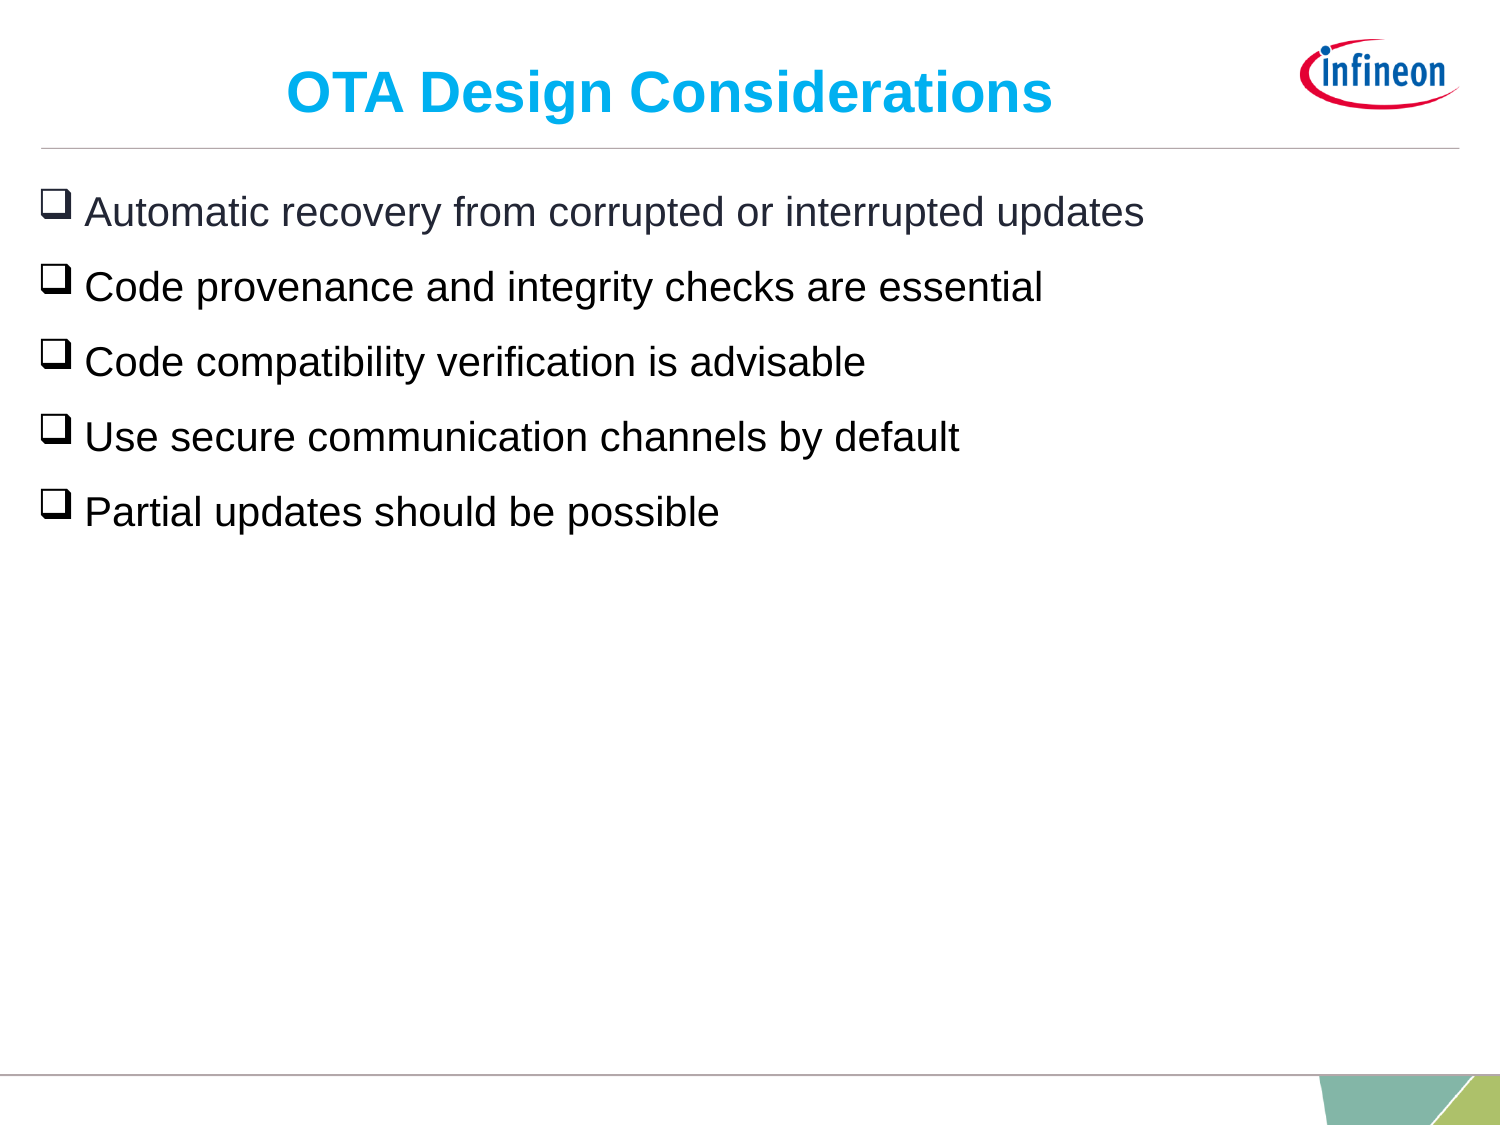

# OTA Design Considerations
Automatic recovery from corrupted or interrupted updates
Code provenance and integrity checks are essential
Code compatibility verification is advisable
Use secure communication channels by default
Partial updates should be possible